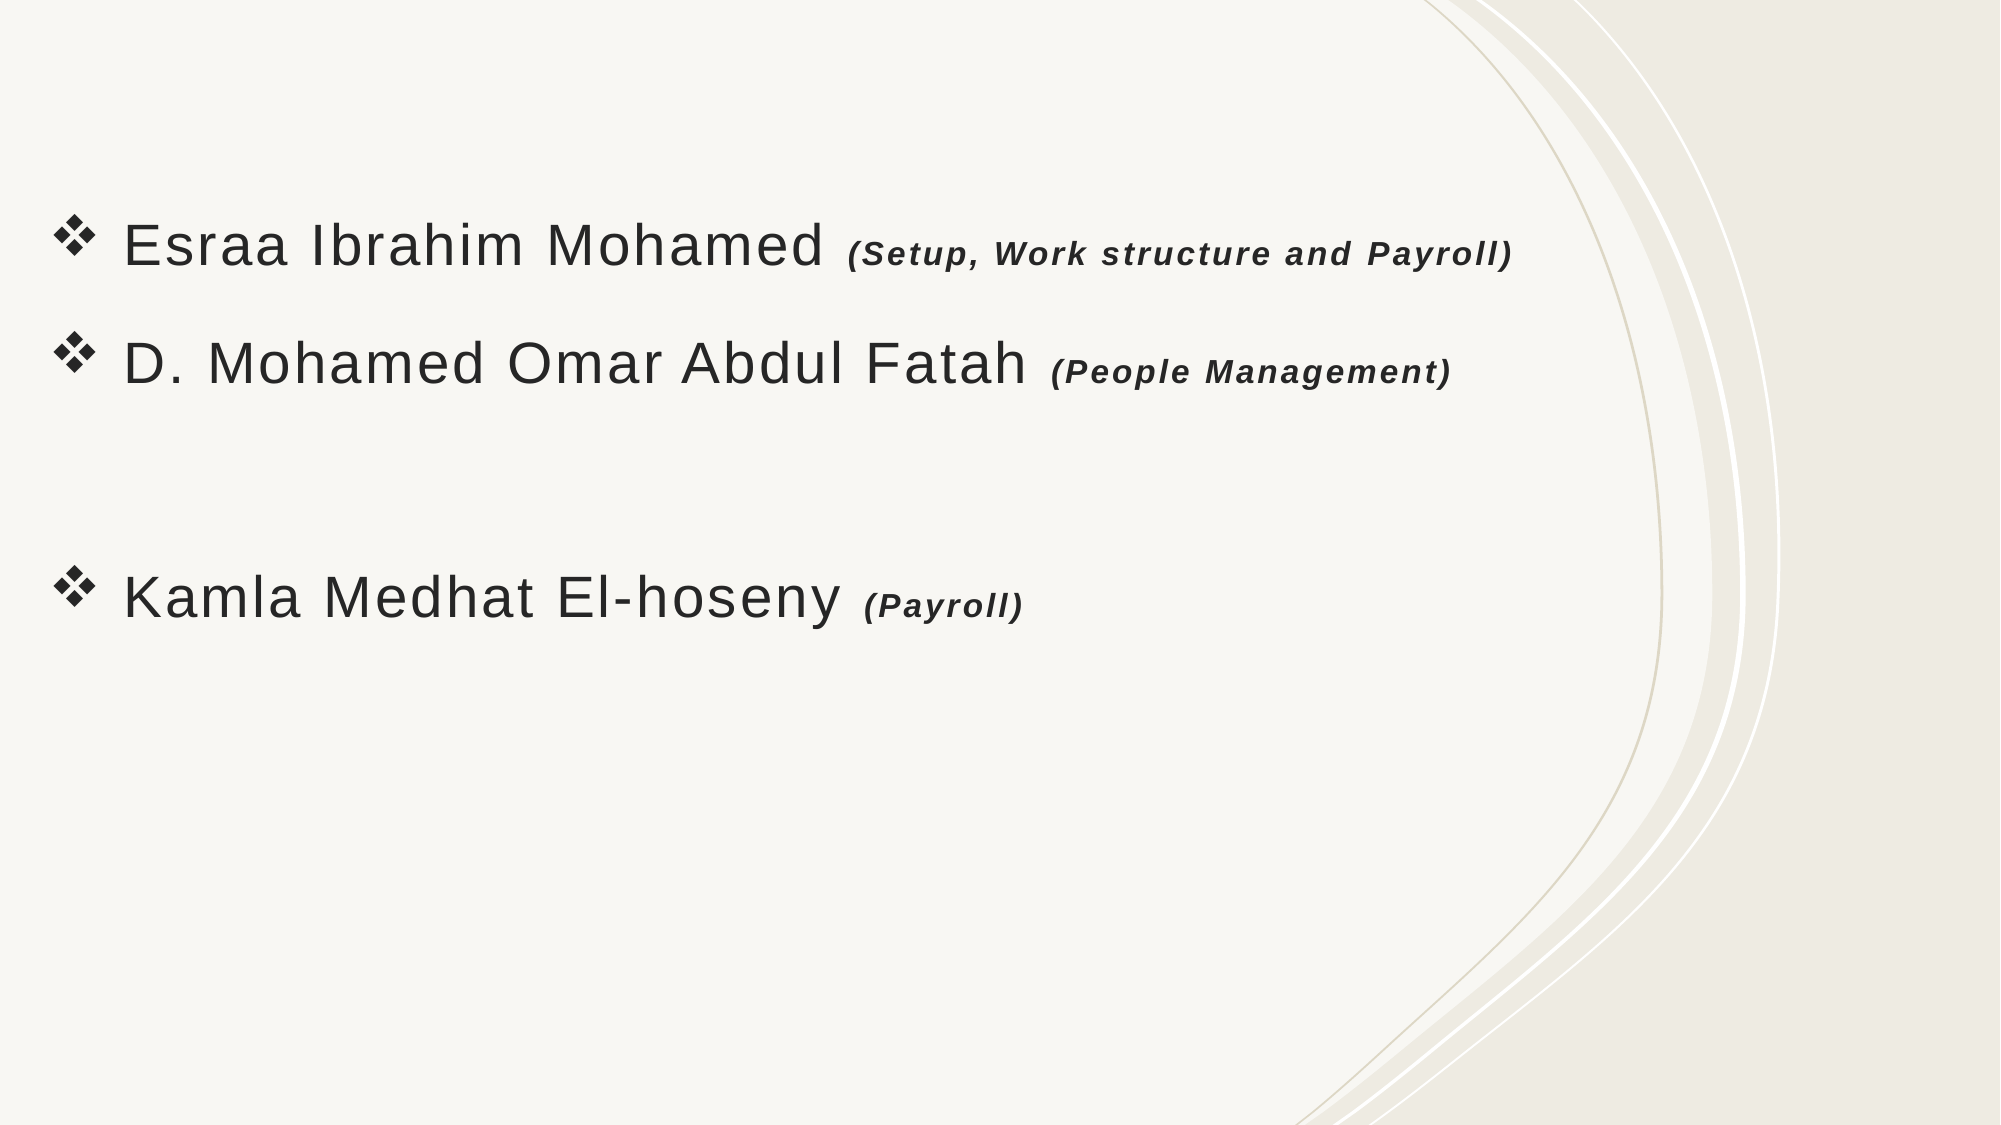

# .
Esraa Ibrahim Mohamed (Setup, Work structure and Payroll)
D. Mohamed Omar Abdul Fatah (People Management)

Kamla Medhat El-hoseny (Payroll)